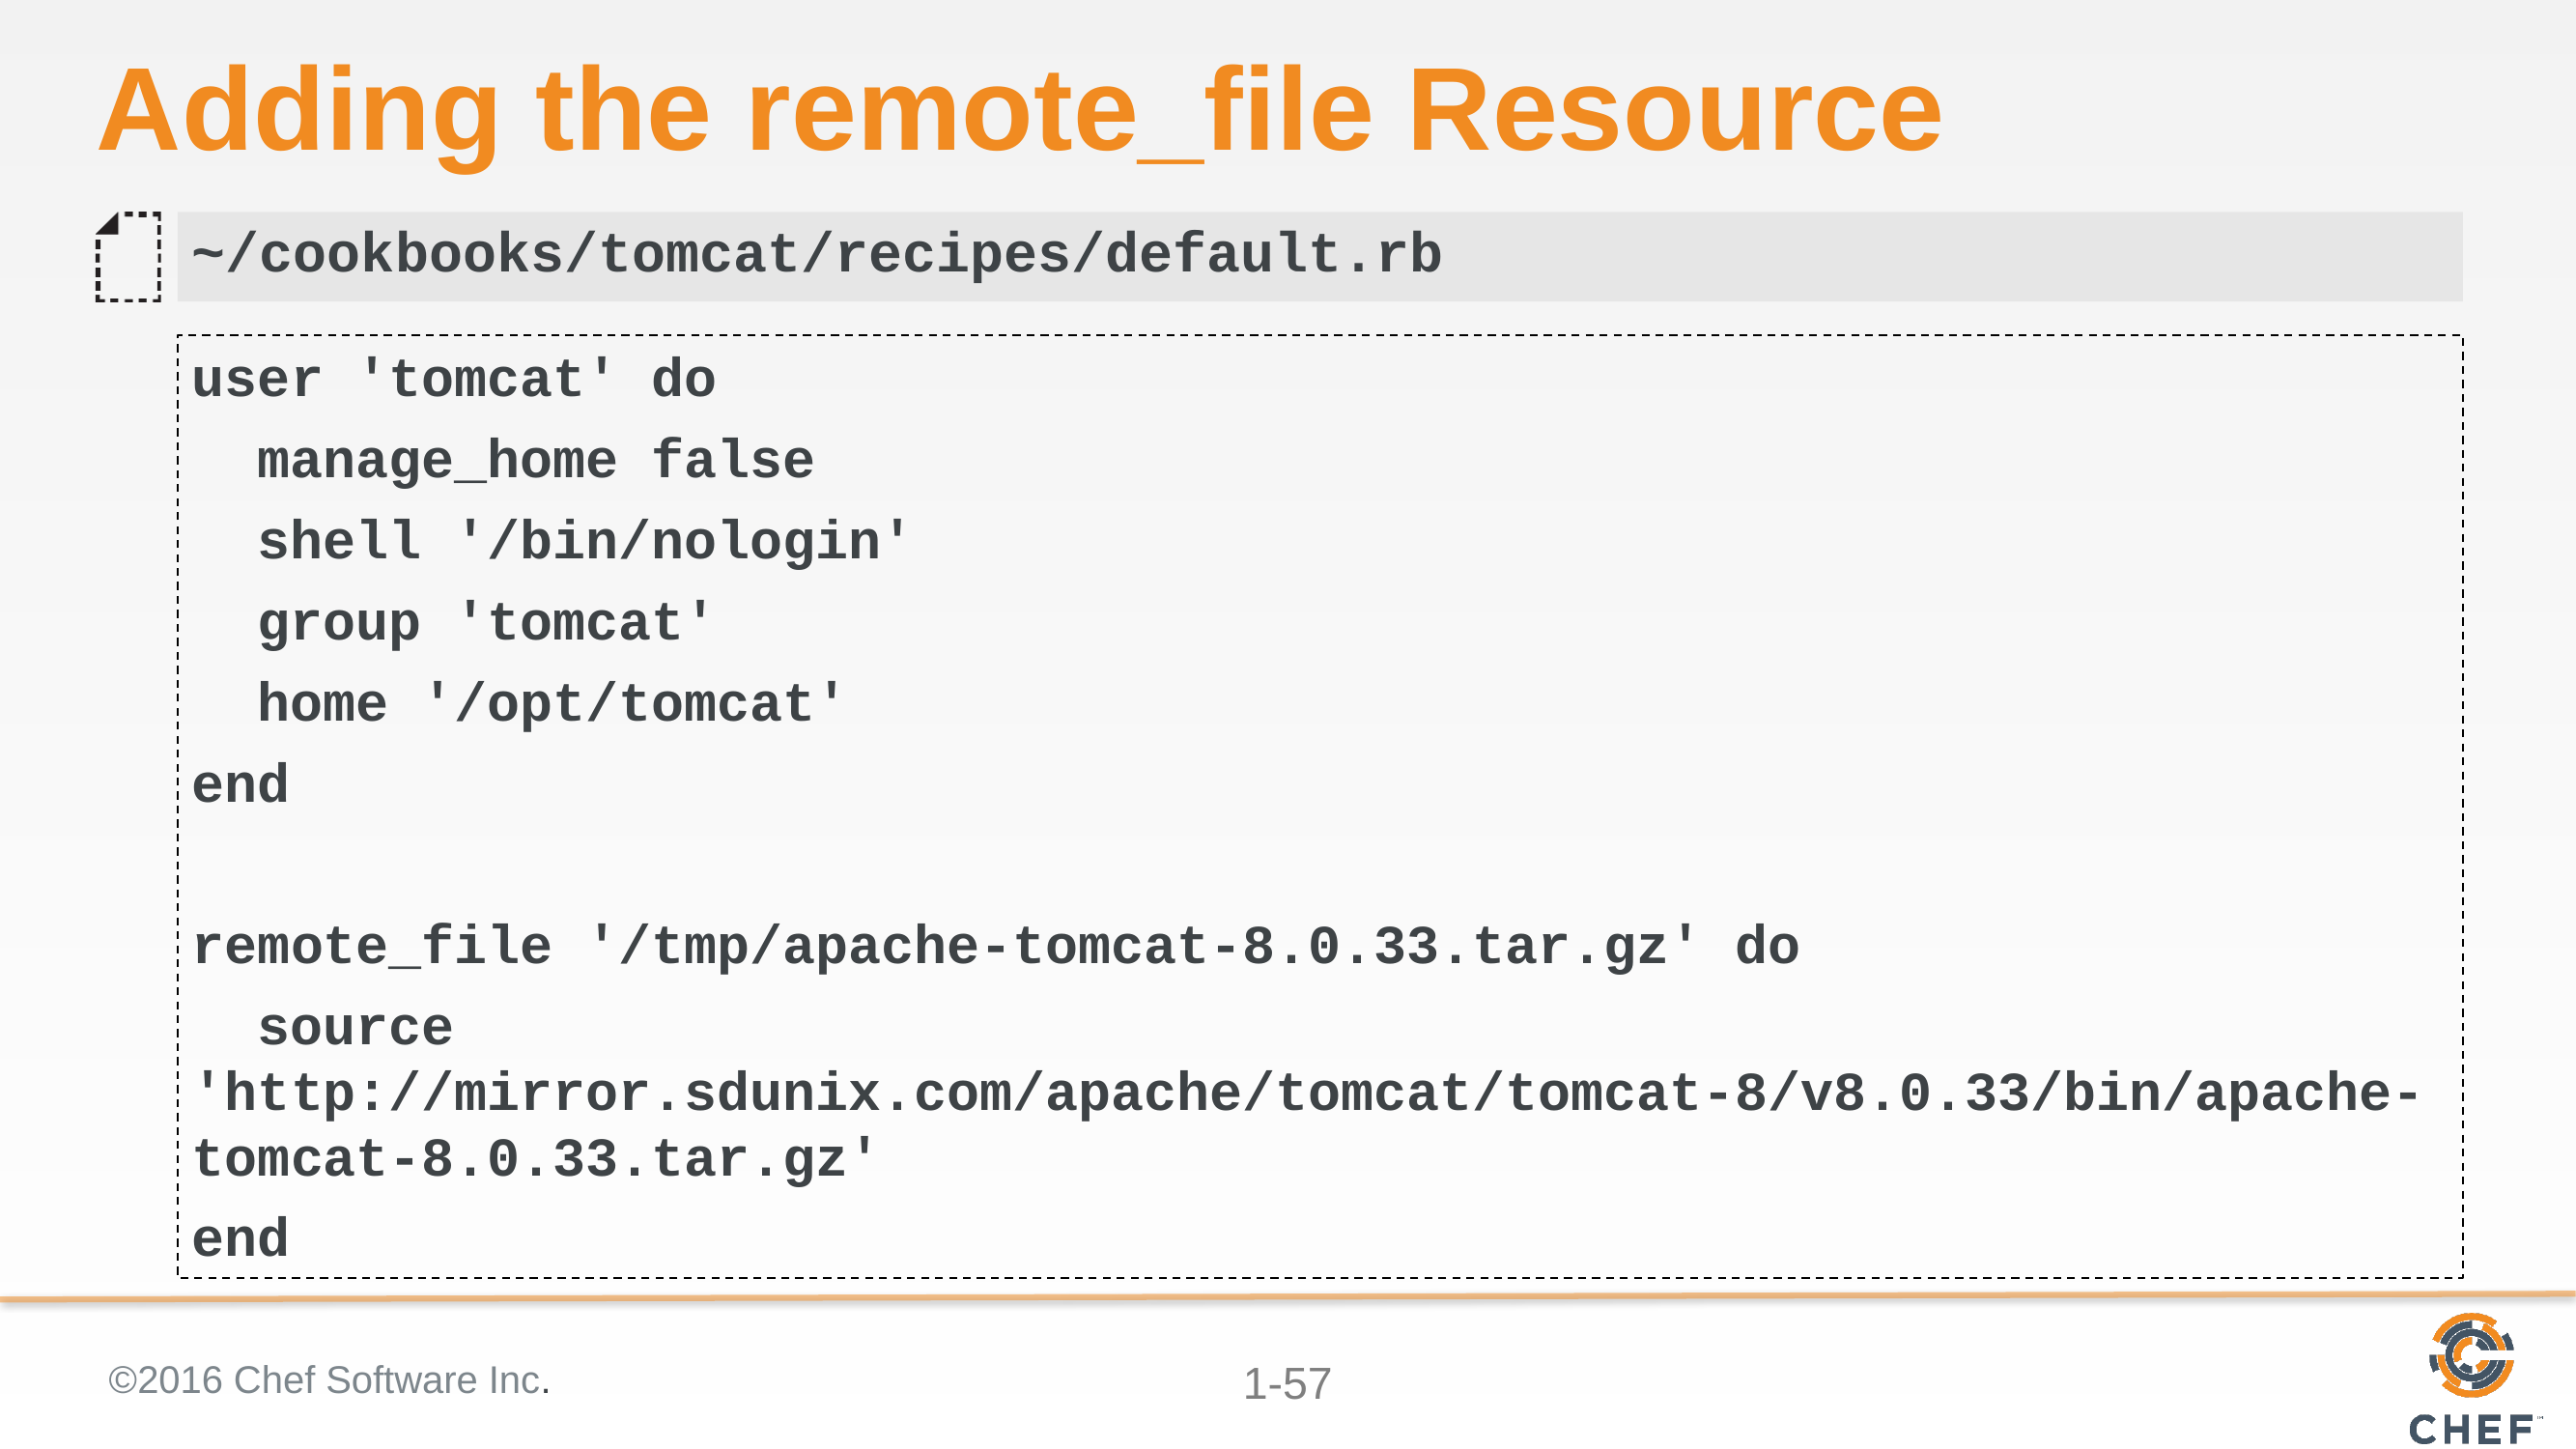

# Adding the remote_file Resource
~/cookbooks/tomcat/recipes/default.rb
user 'tomcat' do
  manage_home false
  shell '/bin/nologin'
  group 'tomcat'
  home '/opt/tomcat'
end

remote_file '/tmp/apache-tomcat-8.0.33.tar.gz' do
  source 'http://mirror.sdunix.com/apache/tomcat/tomcat-8/v8.0.33/bin/apache-tomcat-8.0.33.tar.gz'
end